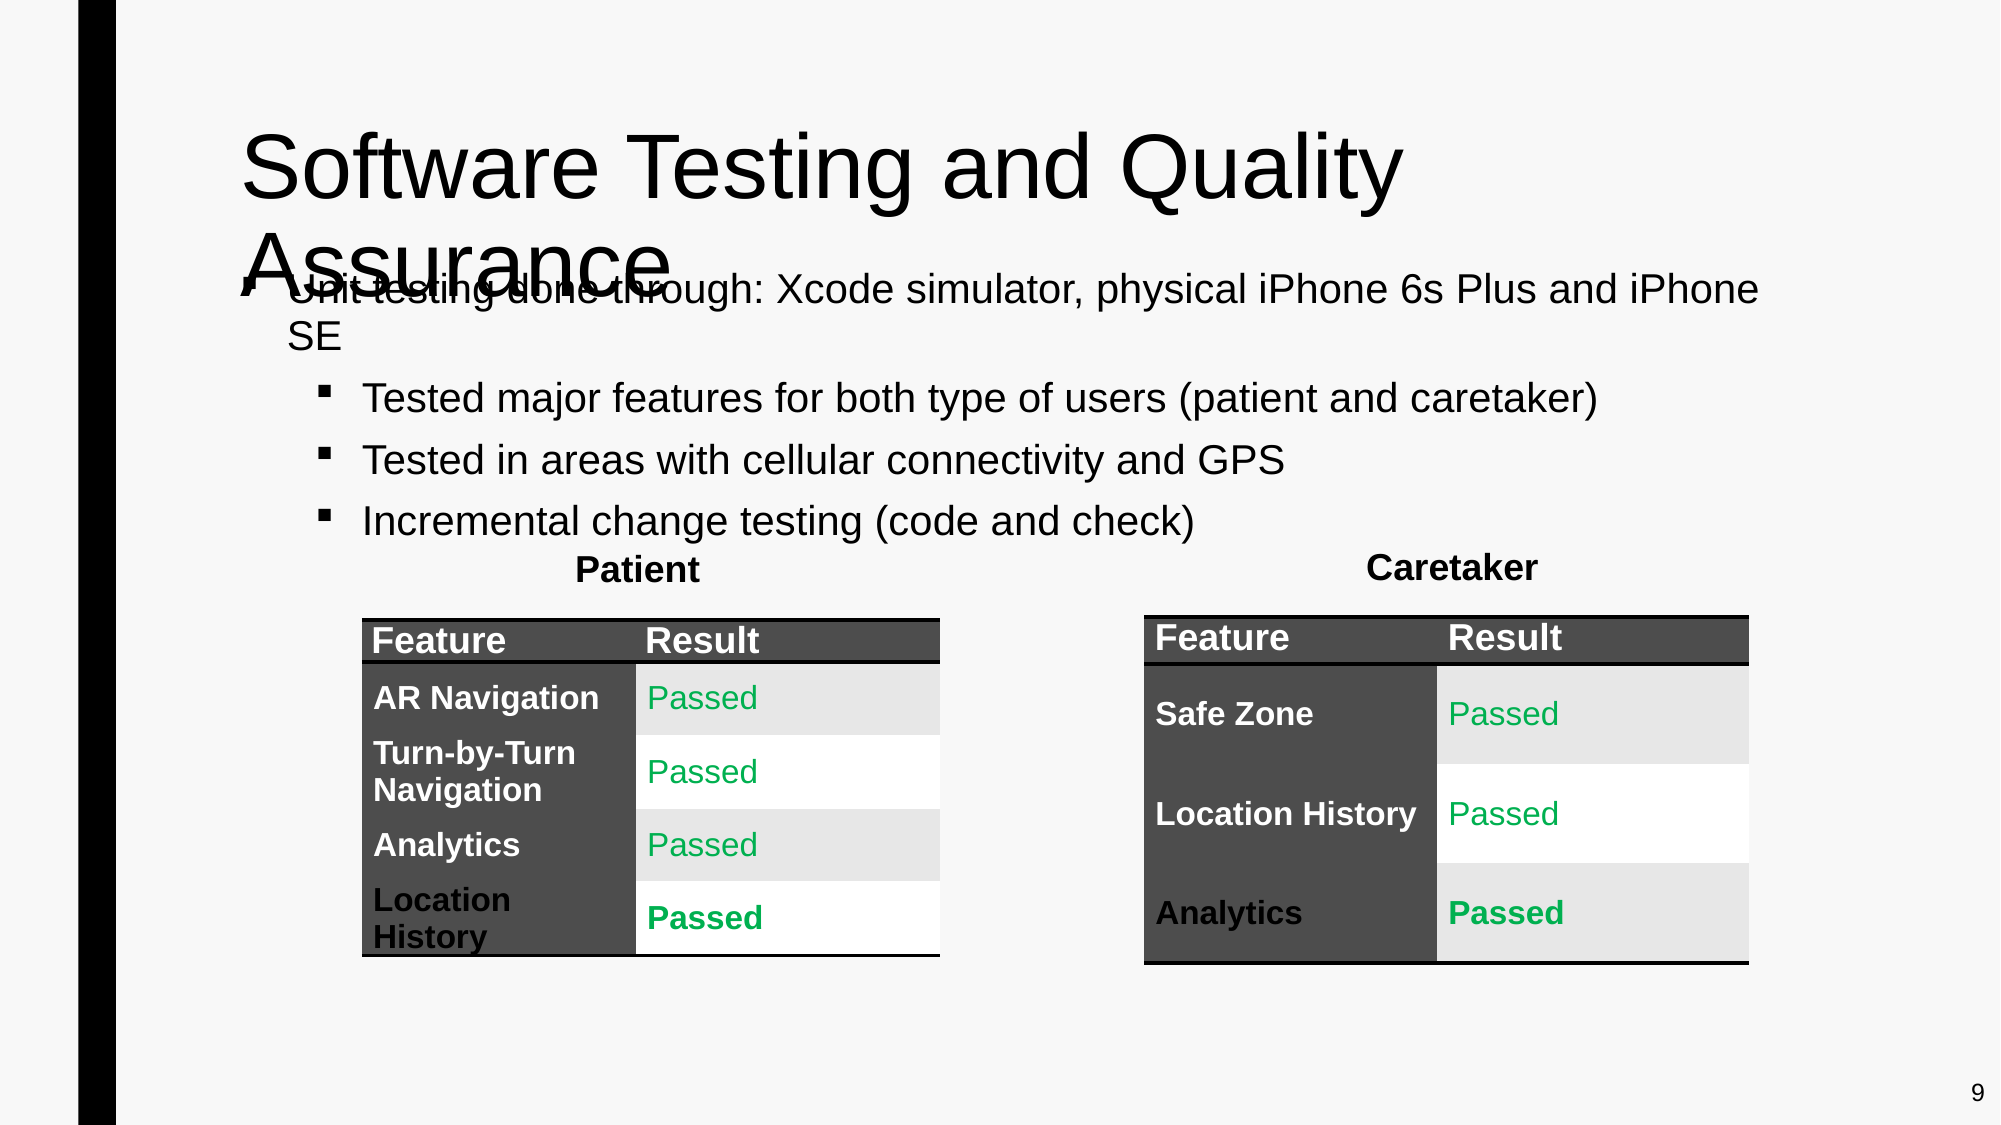

# Software Testing and Quality Assurance
Unit testing done through: Xcode simulator, physical iPhone 6s Plus and iPhone SE
Tested major features for both type of users (patient and caretaker)
Tested in areas with cellular connectivity and GPS
Incremental change testing (code and check)

Caretaker
Patient
| Feature | Result |
| --- | --- |
| Safe Zone | Passed |
| Location History | Passed |
| Analytics | Passed |
| Feature | Result |
| --- | --- |
| AR Navigation | Passed |
| Turn-by-Turn Navigation | Passed |
| Analytics | Passed |
| Location History | Passed |
9